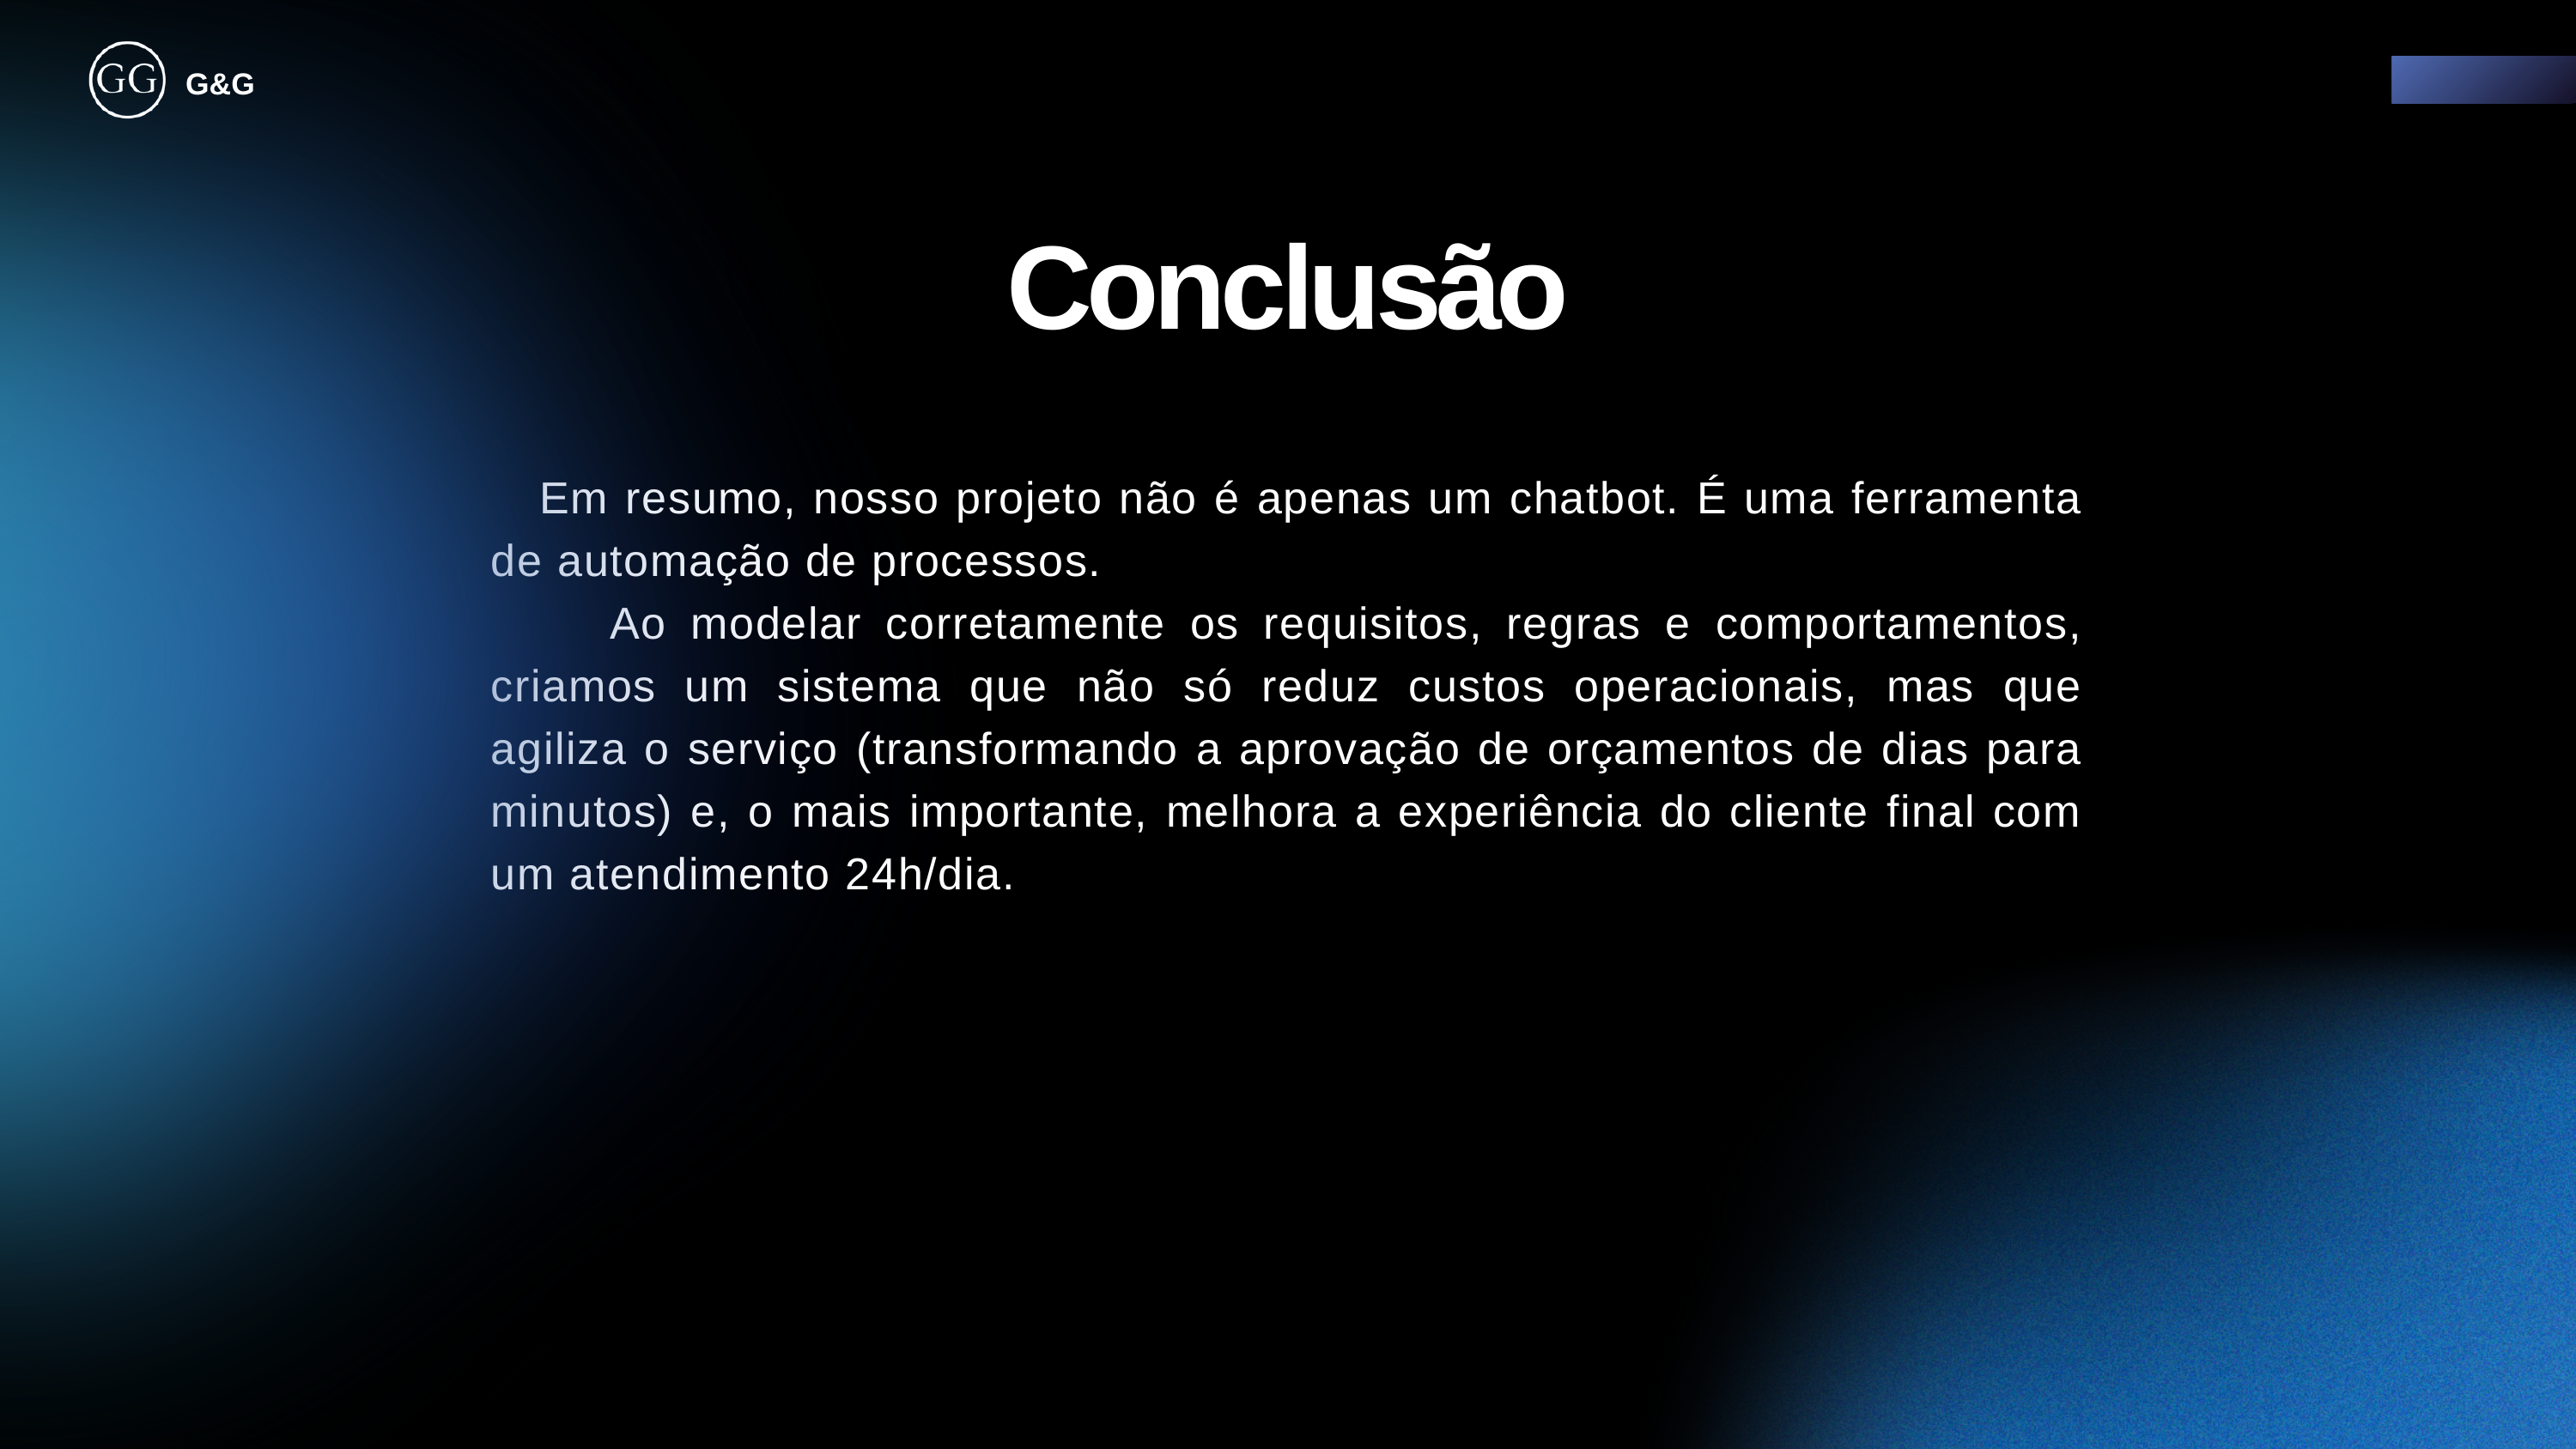

G&G
Conclusão
   Em resumo, nosso projeto não é apenas um chatbot. É uma ferramenta de automação de processos.
     Ao modelar corretamente os requisitos, regras e comportamentos, criamos um sistema que não só reduz custos operacionais, mas que agiliza o serviço (transformando a aprovação de orçamentos de dias para minutos) e, o mais importante, melhora a experiência do cliente final com um atendimento 24h/dia.